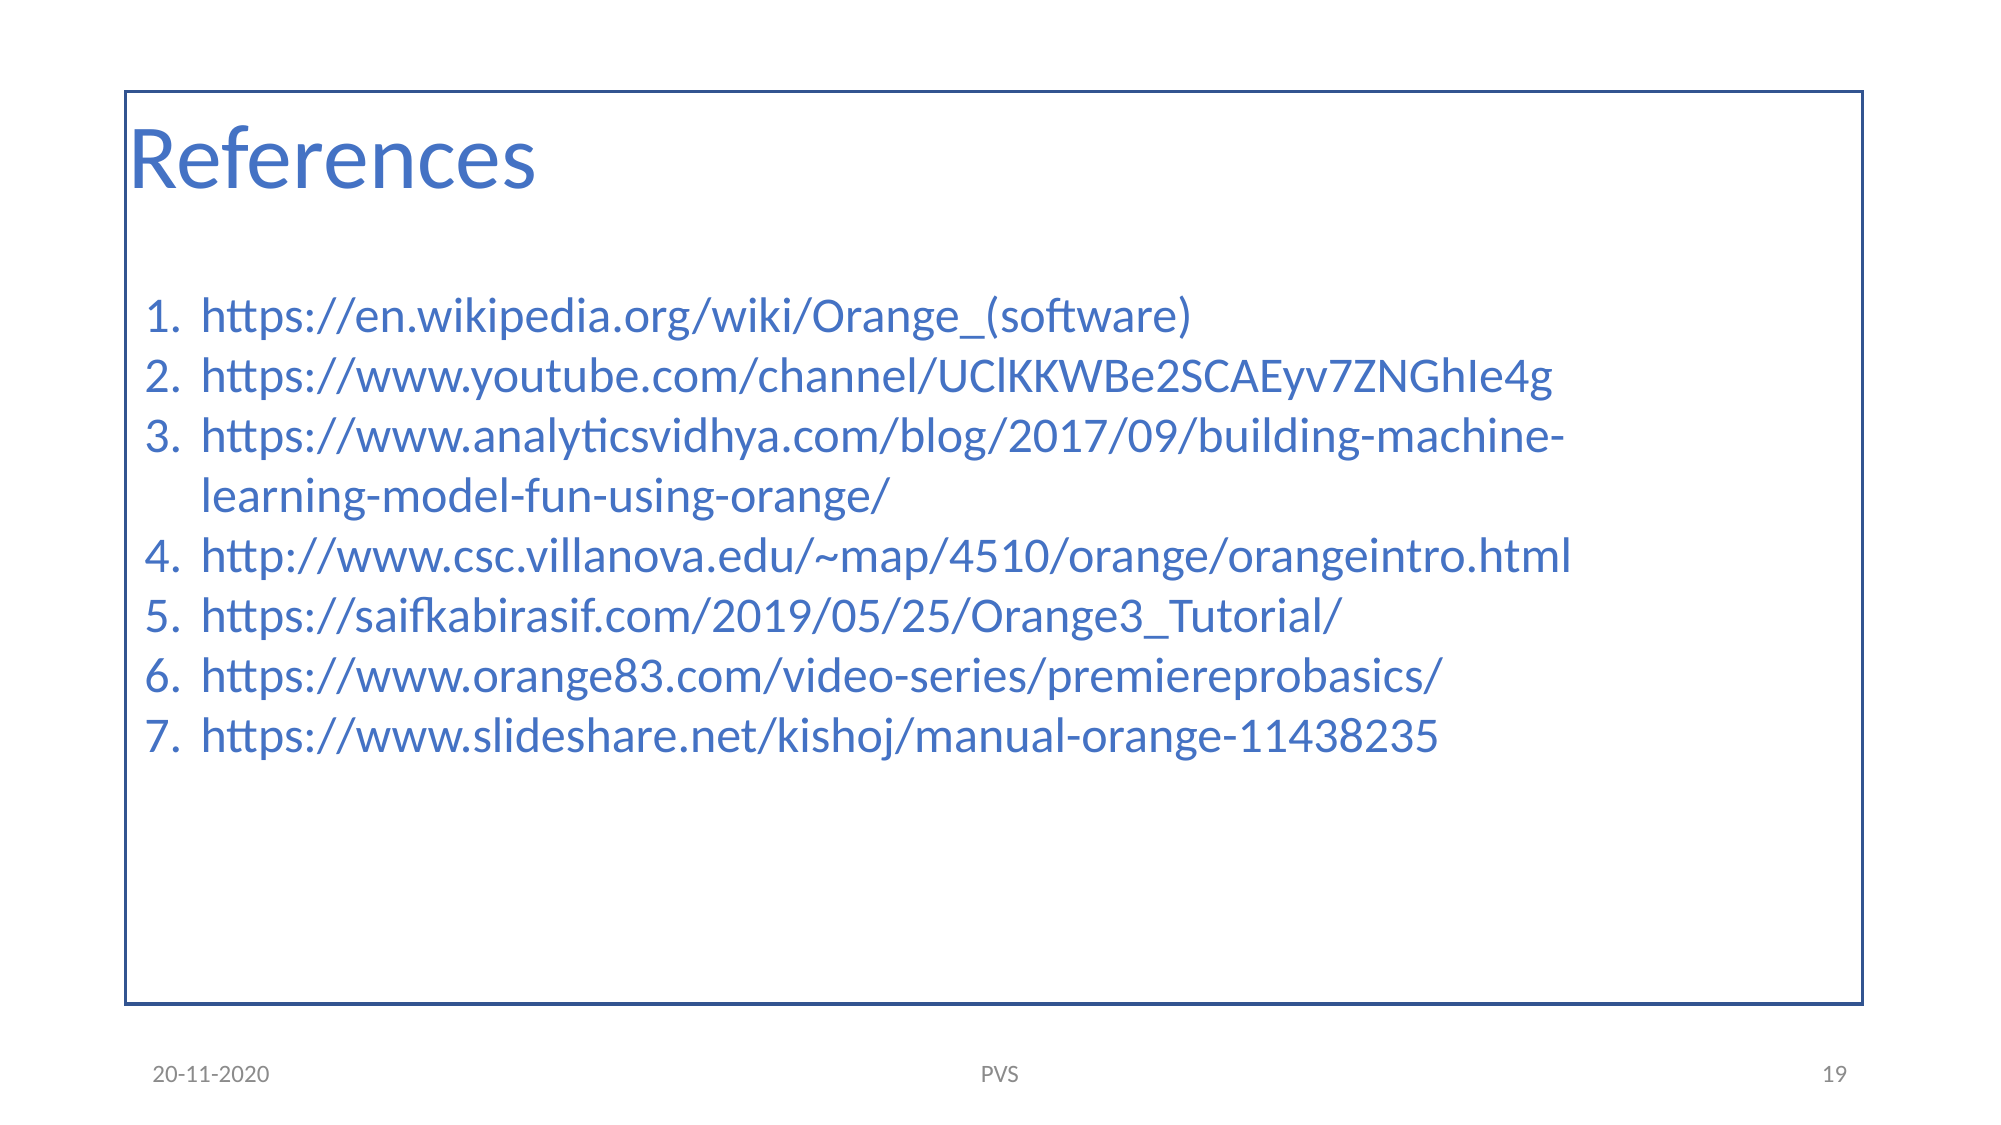

# References
https://en.wikipedia.org/wiki/Orange_(software)
https://www.youtube.com/channel/UClKKWBe2SCAEyv7ZNGhIe4g
https://www.analyticsvidhya.com/blog/2017/09/building-machine-learning-model-fun-using-orange/
http://www.csc.villanova.edu/~map/4510/orange/orangeintro.html
https://saifkabirasif.com/2019/05/25/Orange3_Tutorial/
https://www.orange83.com/video-series/premiereprobasics/
https://www.slideshare.net/kishoj/manual-orange-11438235

20-11-2020
PVS
19